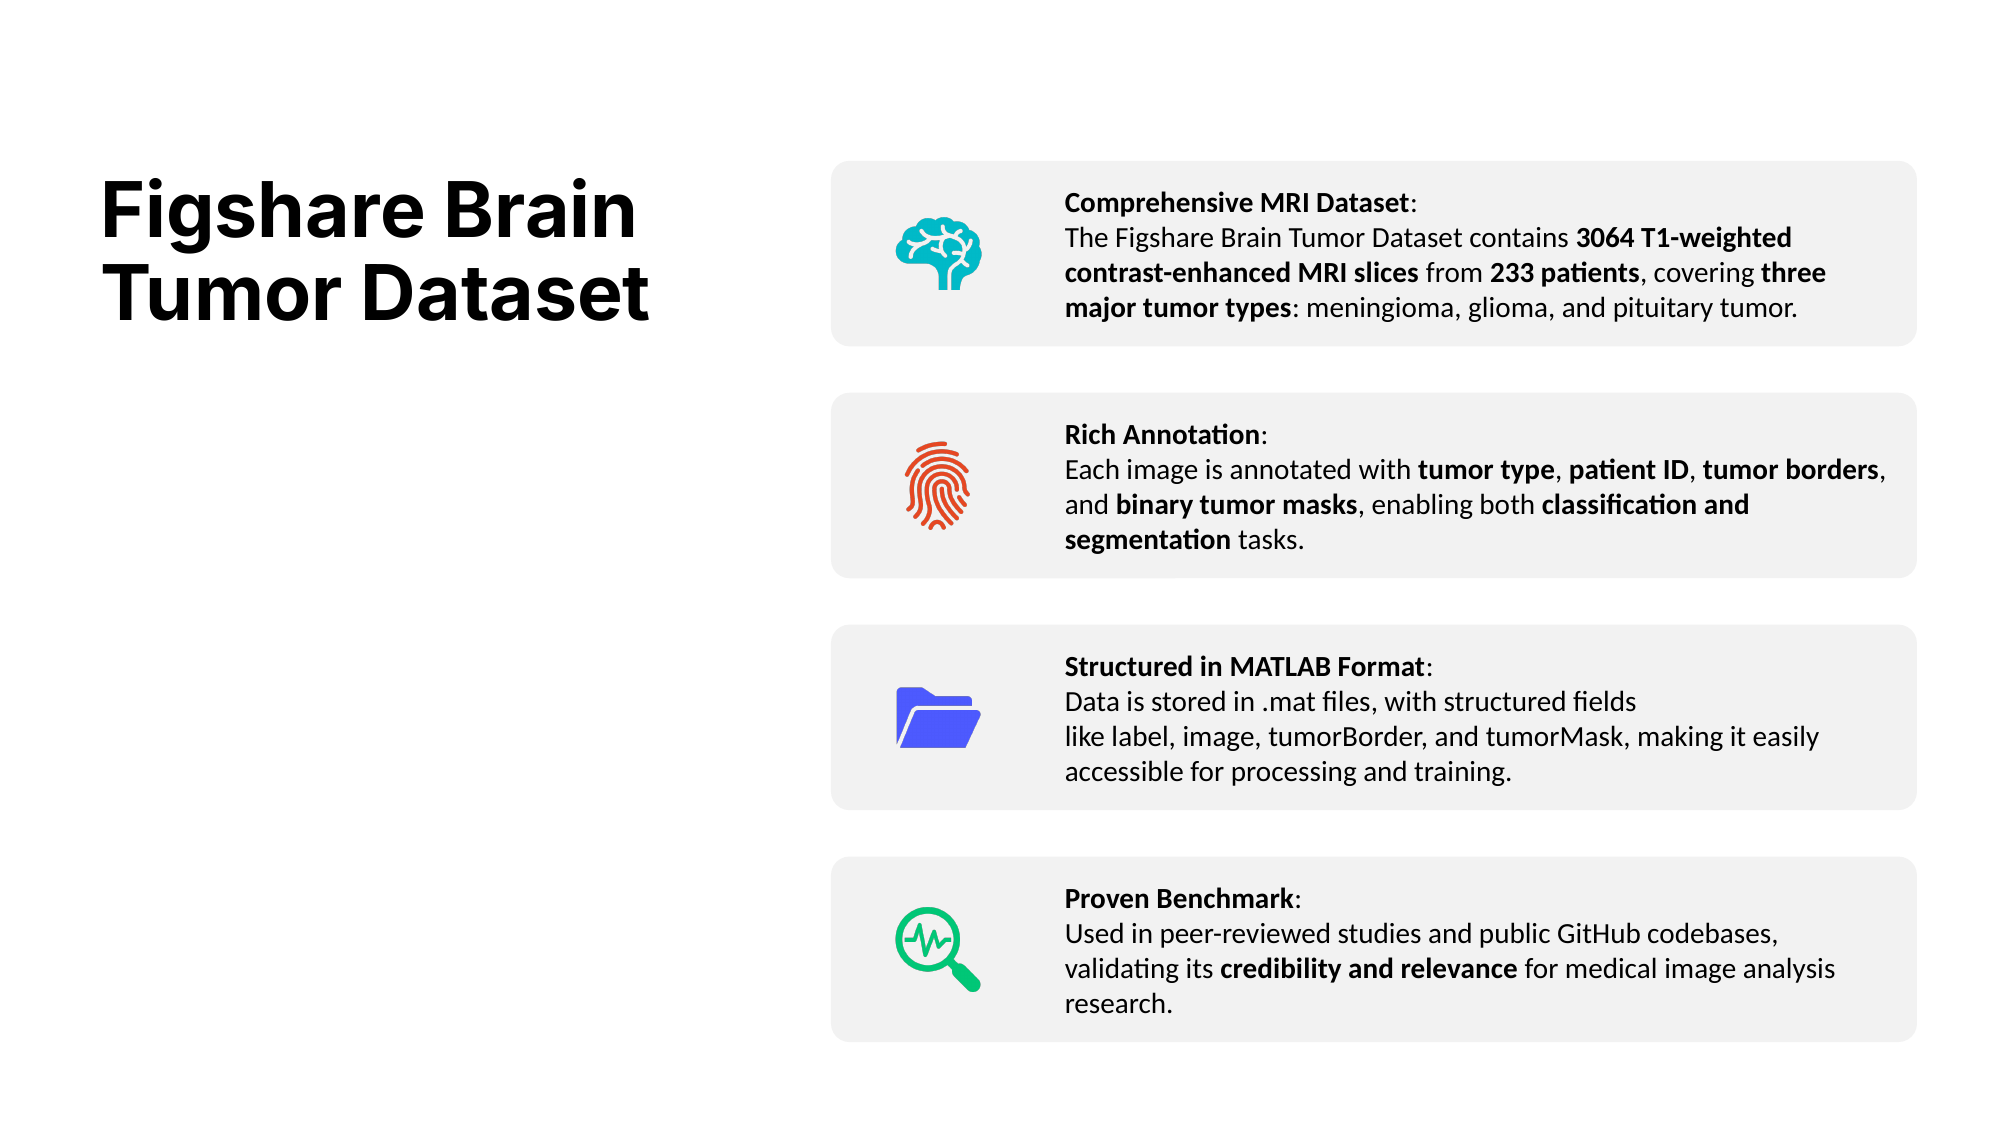

# Figshare Brain Tumor Dataset
Comprehensive MRI Dataset:
The Figshare Brain Tumor Dataset contains 3064 T1-weighted contrast-enhanced MRI slices from 233 patients, covering three major tumor types: meningioma, glioma, and pituitary tumor.
Rich Annotation:
Each image is annotated with tumor type, patient ID, tumor borders, and binary tumor masks, enabling both classification and segmentation tasks.
Structured in MATLAB Format:
Data is stored in .mat files, with structured fields like label, image, tumorBorder, and tumorMask, making it easily accessible for processing and training.
Proven Benchmark:
Used in peer-reviewed studies and public GitHub codebases, validating its credibility and relevance for medical image analysis research.